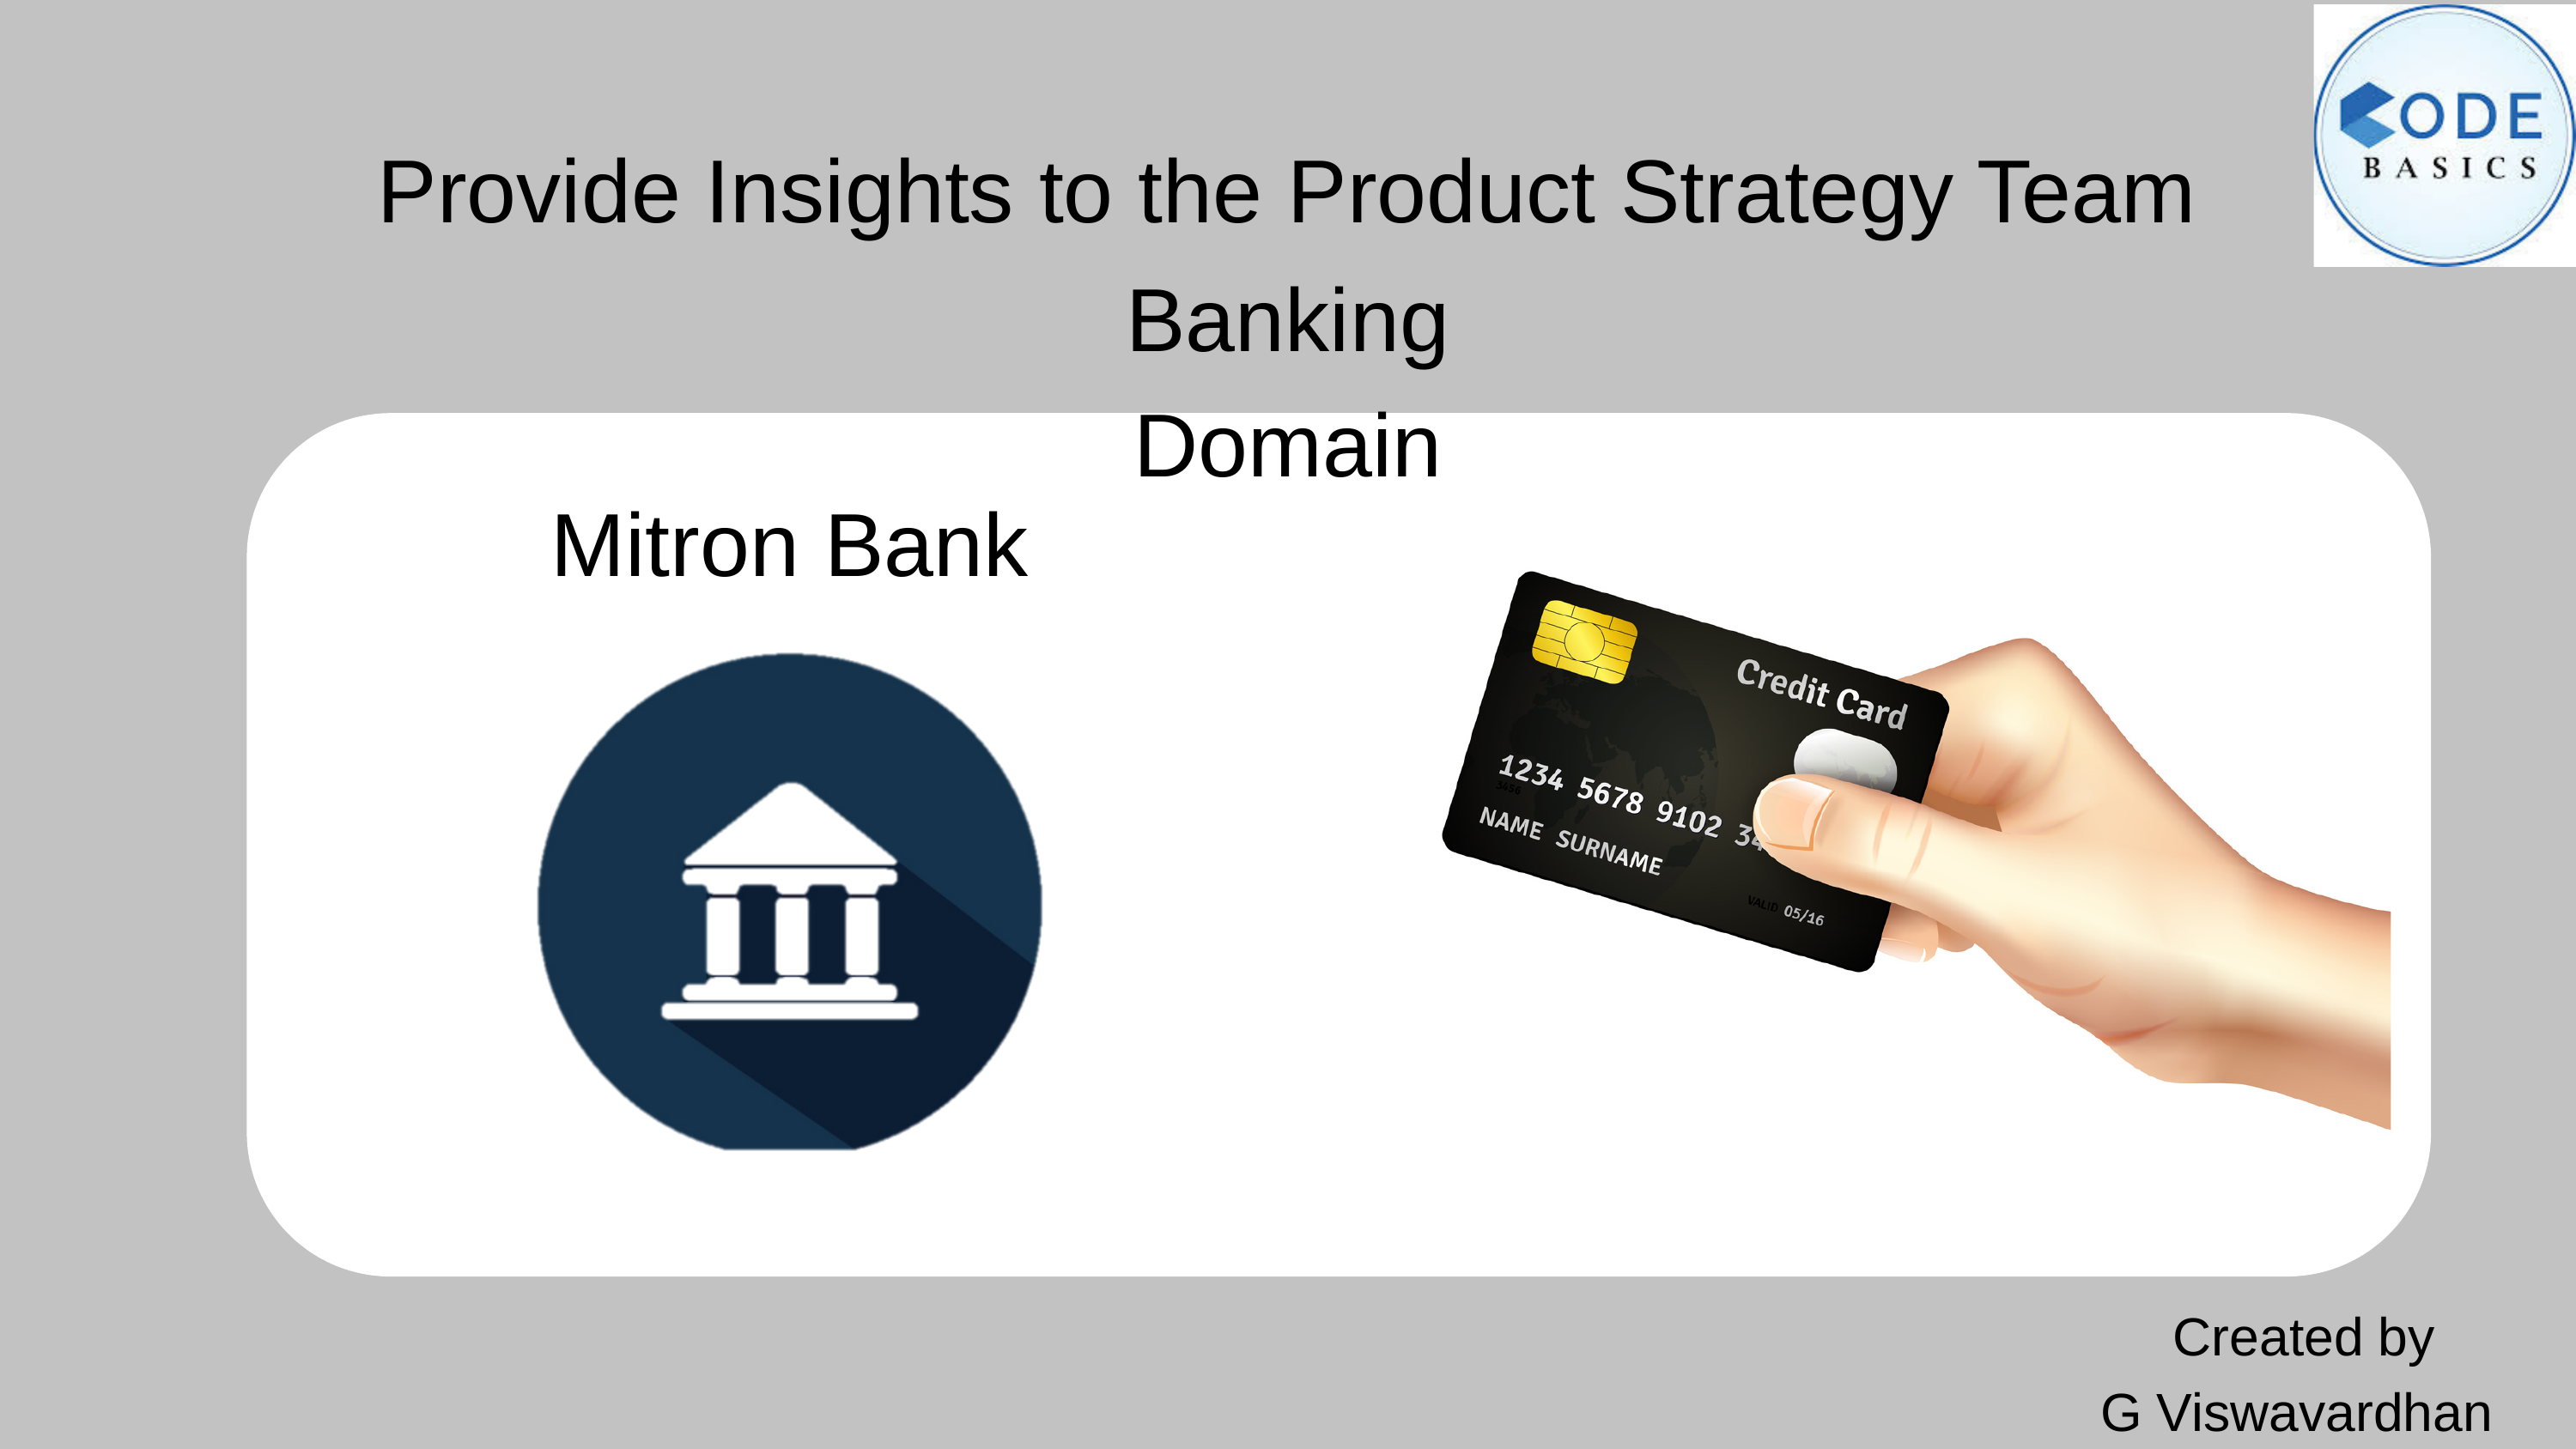

Provide Insights to the Product Strategy Team
Banking Domain

Mitron Bank
 Created by
G Viswavardhan Reddy